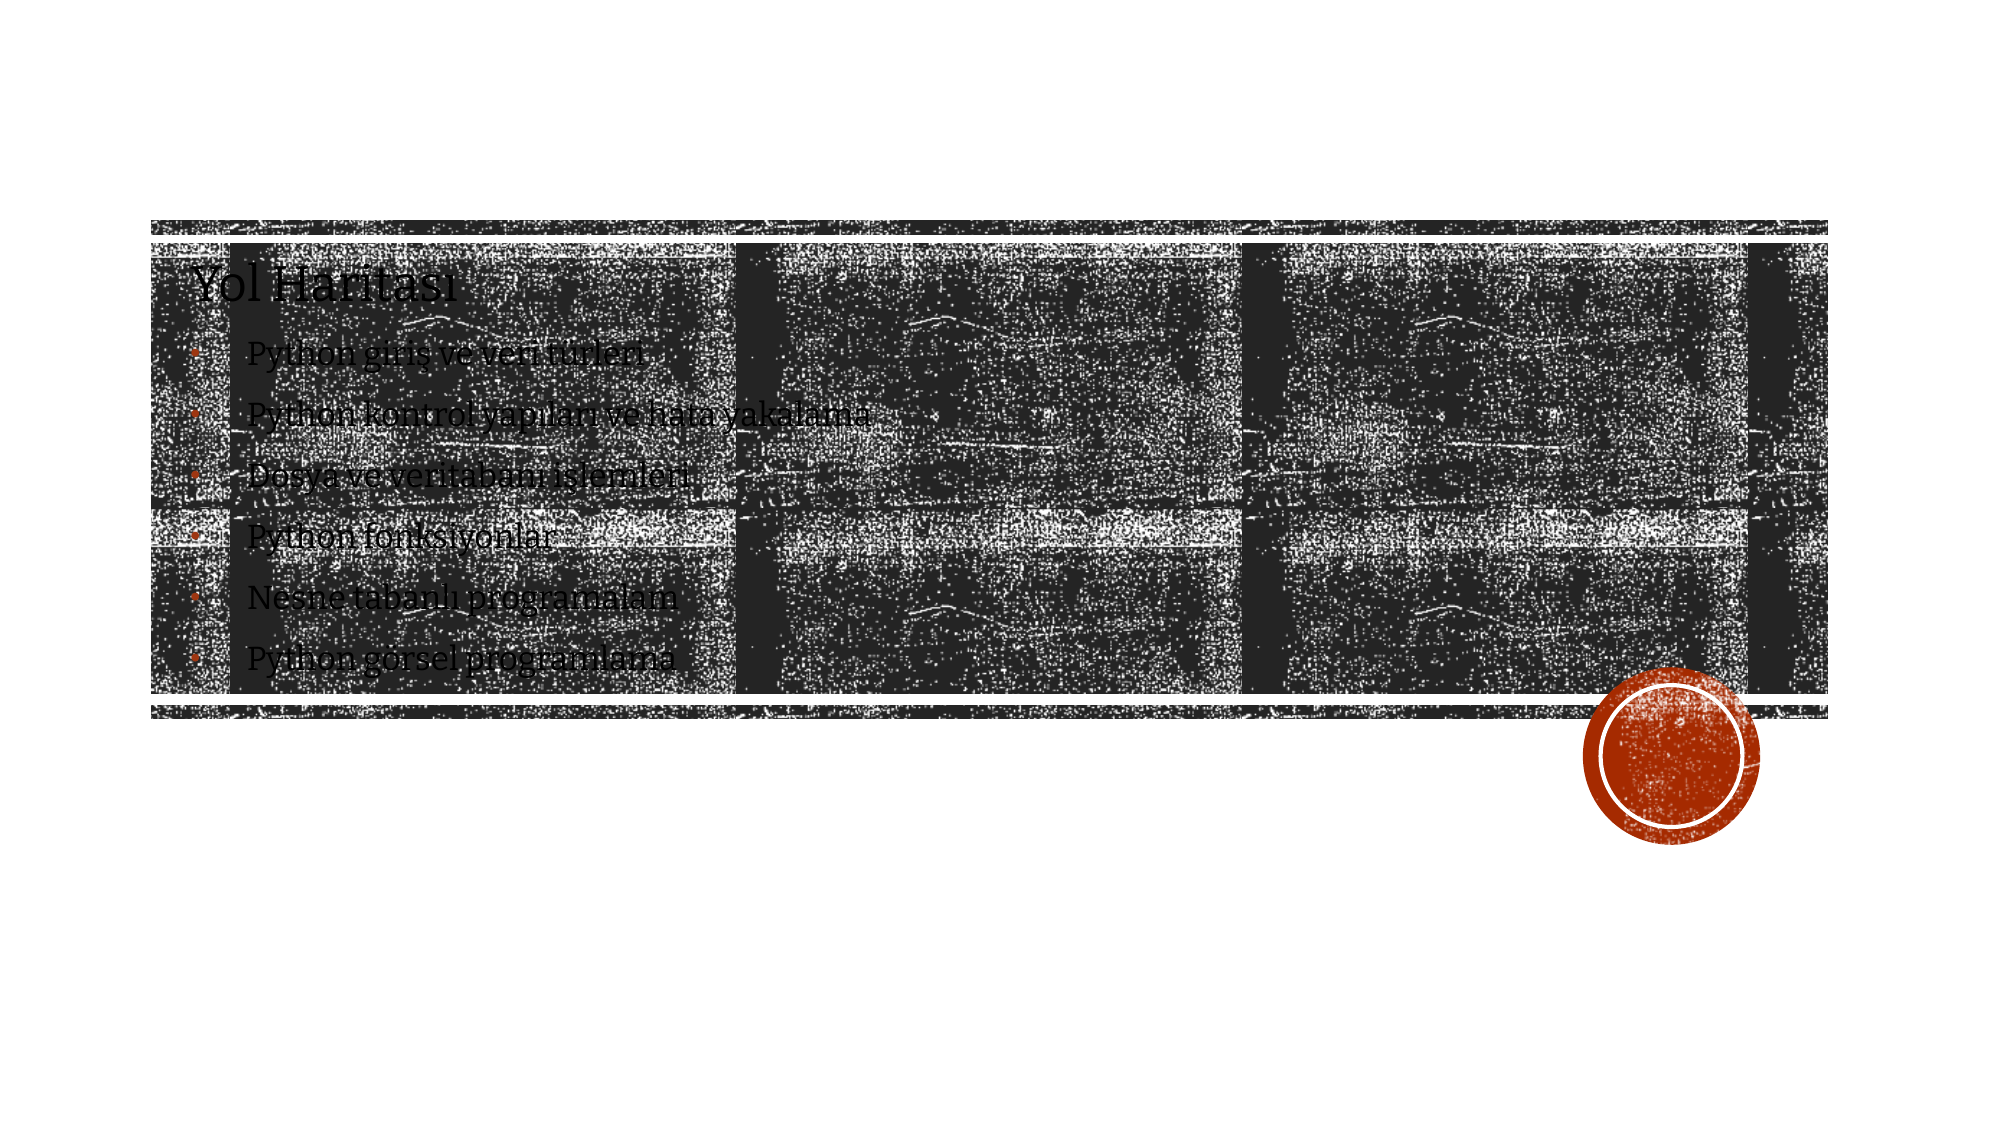

Yol Haritası
Python giriş ve veri türleri
Python kontrol yapıları ve hata yakalama
Dosya ve veritabanı işlemleri
Python fonksiyonlar
Nesne tabanlı programalam
Python görsel programlama